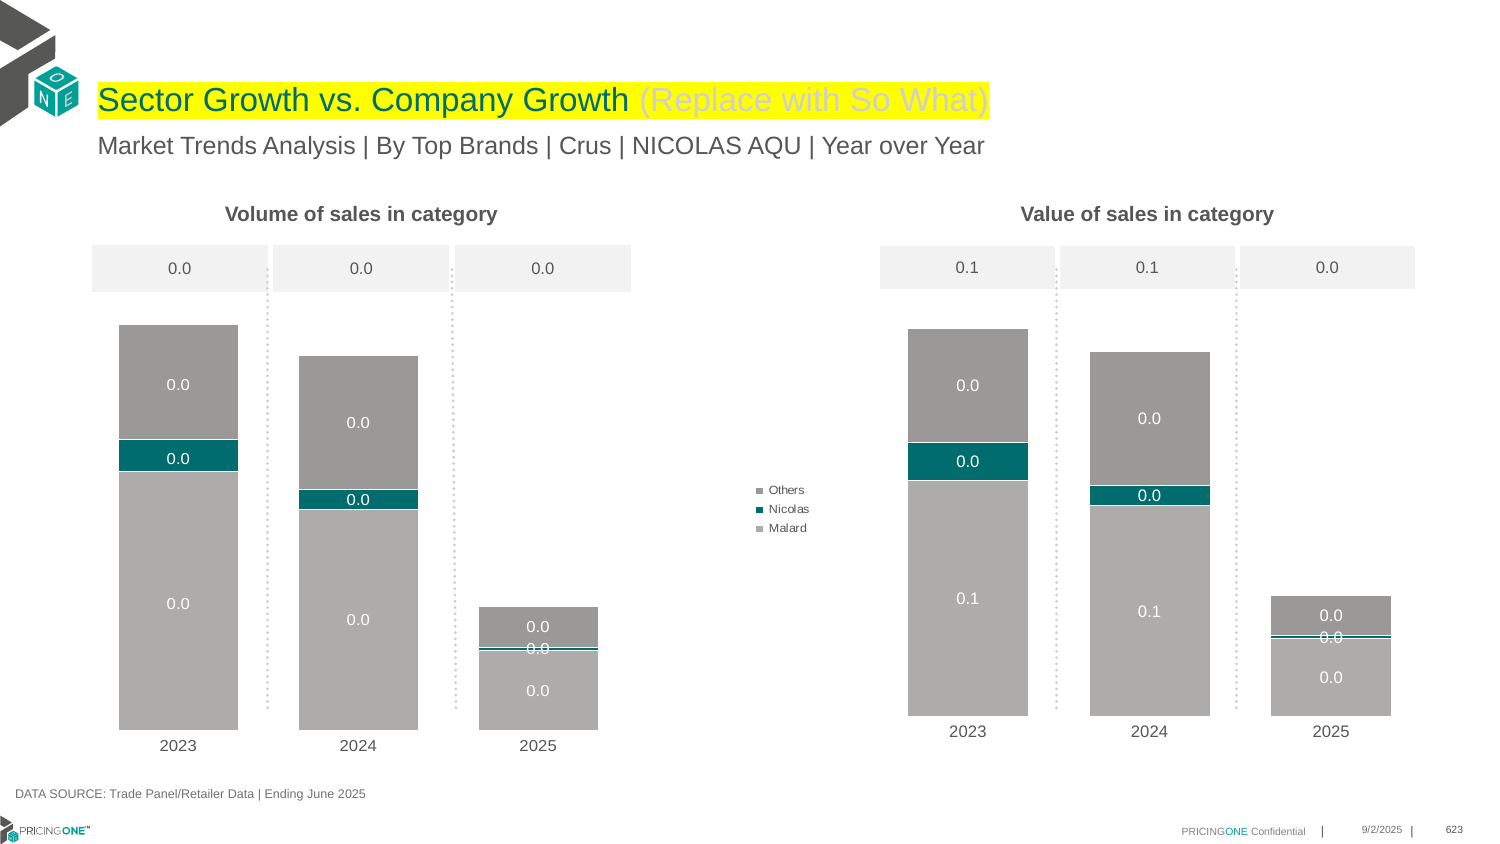

# Sector Growth vs. Company Growth (Replace with So What)
Market Trends Analysis | By Top Brands | Crus | NICOLAS AQU | Year over Year
| Value of sales in category |  |  |
| --- | --- | --- |
| 0.1 | 0.1 | 0.0 |
| Volume of sales in category |  |  |
| --- | --- | --- |
| 0.0 | 0.0 | 0.0 |

### Chart

| Category | Malard | Nicolas | Others |
|---|---|---|---|
| 2023 | 0.0674 | 0.011054 | 0.032699 |
| 2024 | 0.060314 | 0.005854 | 0.038461 |
| 2025 | 0.022132 | 0.000834 | 0.011687 |

### Chart

| Category | Malard | Nicolas | Others |
|---|---|---|---|
| 2023 | 0.001794 | 0.000222 | 0.000797 |
| 2024 | 0.001533 | 0.000135 | 0.000927 |
| 2025 | 0.000557 | 2.1e-05 | 0.000281 |
DATA SOURCE: Trade Panel/Retailer Data | Ending June 2025

9/2/2025
623